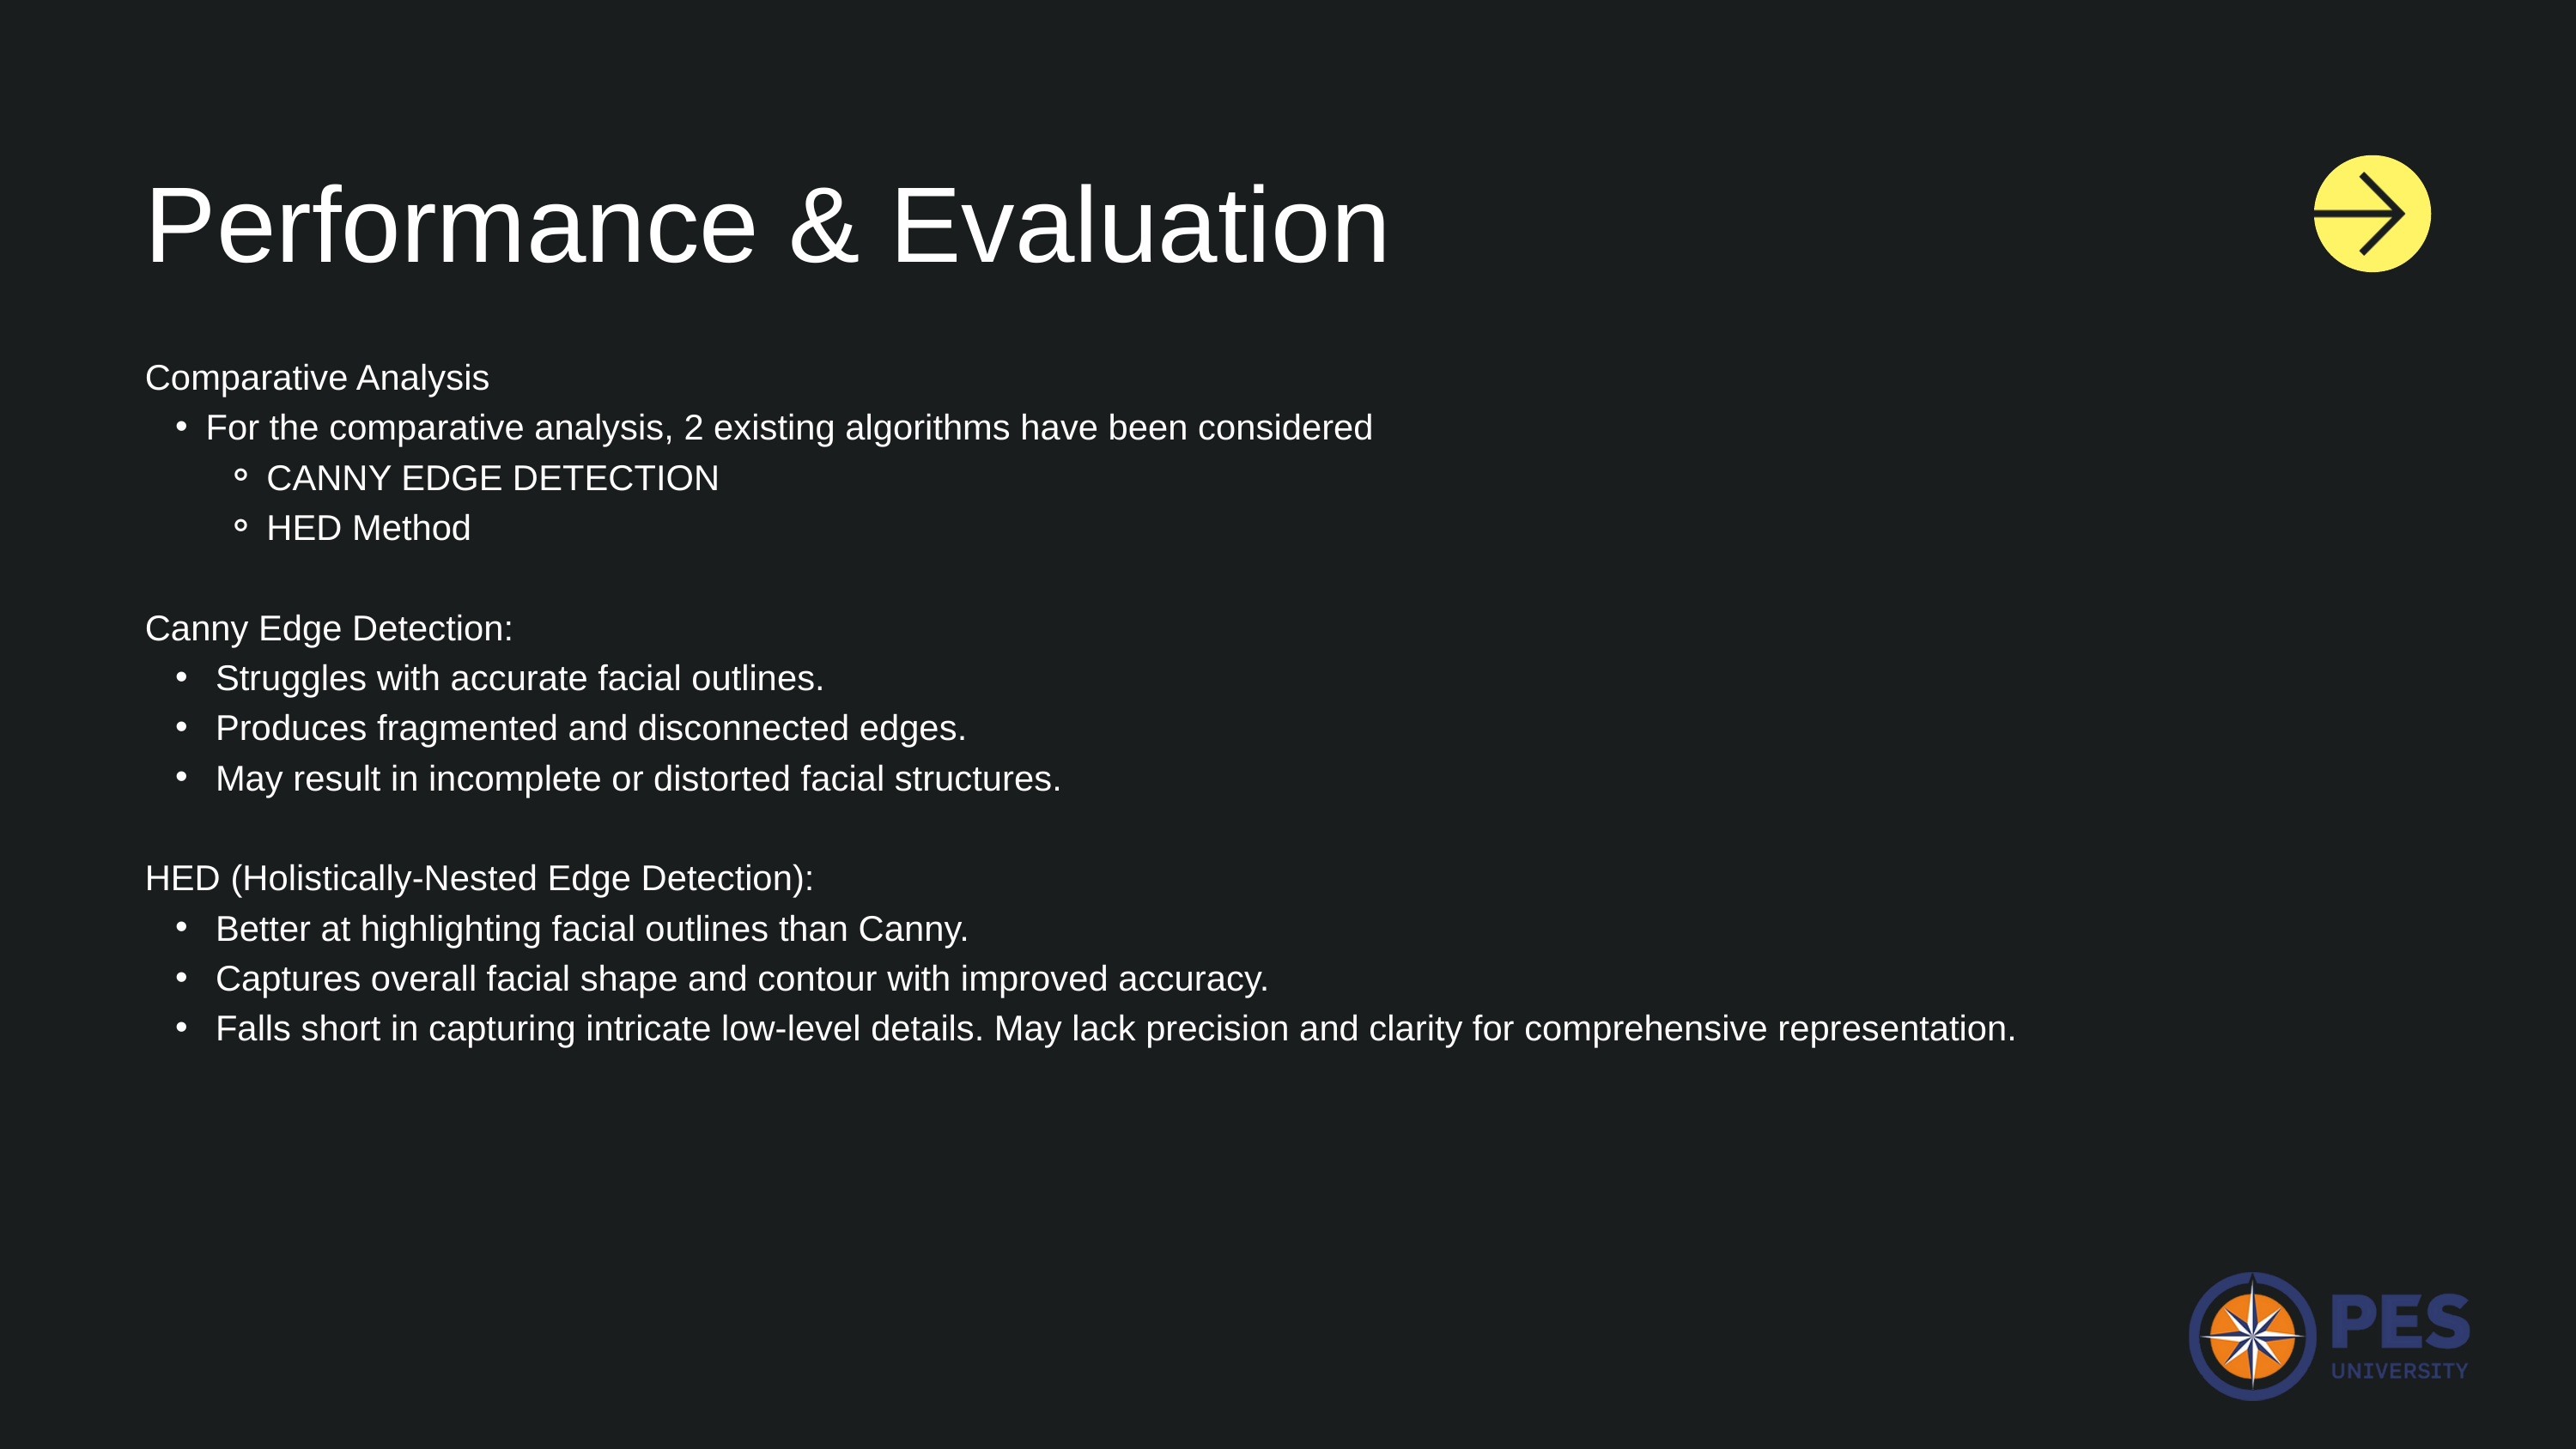

Performance & Evaluation
Comparative Analysis
For the comparative analysis, 2 existing algorithms have been considered
CANNY EDGE DETECTION
HED Method

Canny Edge Detection:
 Struggles with accurate facial outlines.
 Produces fragmented and disconnected edges.
 May result in incomplete or distorted facial structures.

HED (Holistically-Nested Edge Detection):
 Better at highlighting facial outlines than Canny.
 Captures overall facial shape and contour with improved accuracy.
 Falls short in capturing intricate low-level details. May lack precision and clarity for comprehensive representation.